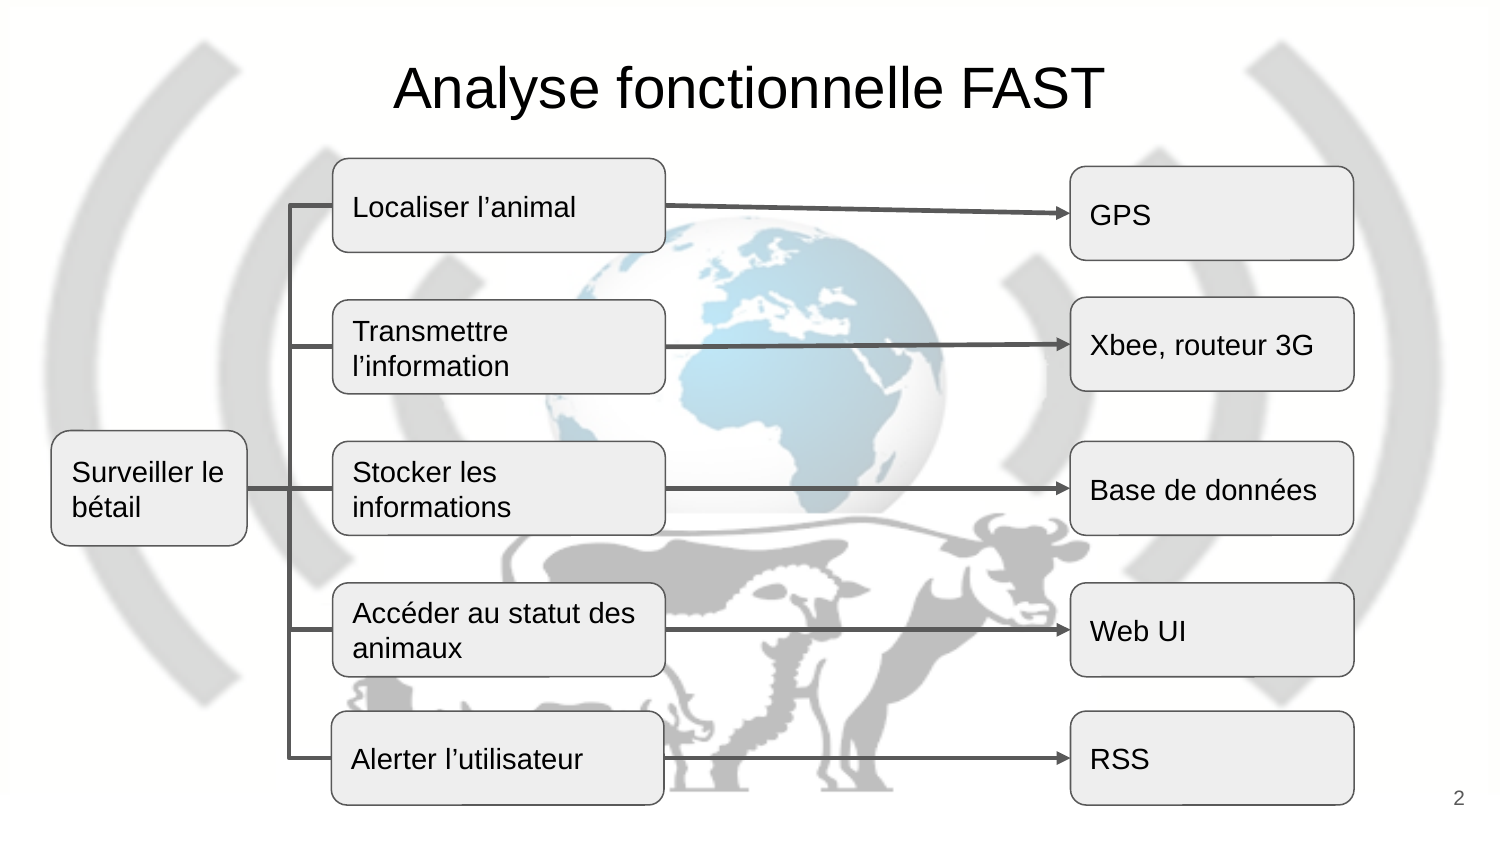

# Analyse fonctionnelle FAST
Localiser l’animal
GPS
Xbee, routeur 3G
Transmettre l’information
Surveiller le bétail
Stocker les informations
Base de données
Accéder au statut des animaux
Web UI
Alerter l’utilisateur
RSS
2